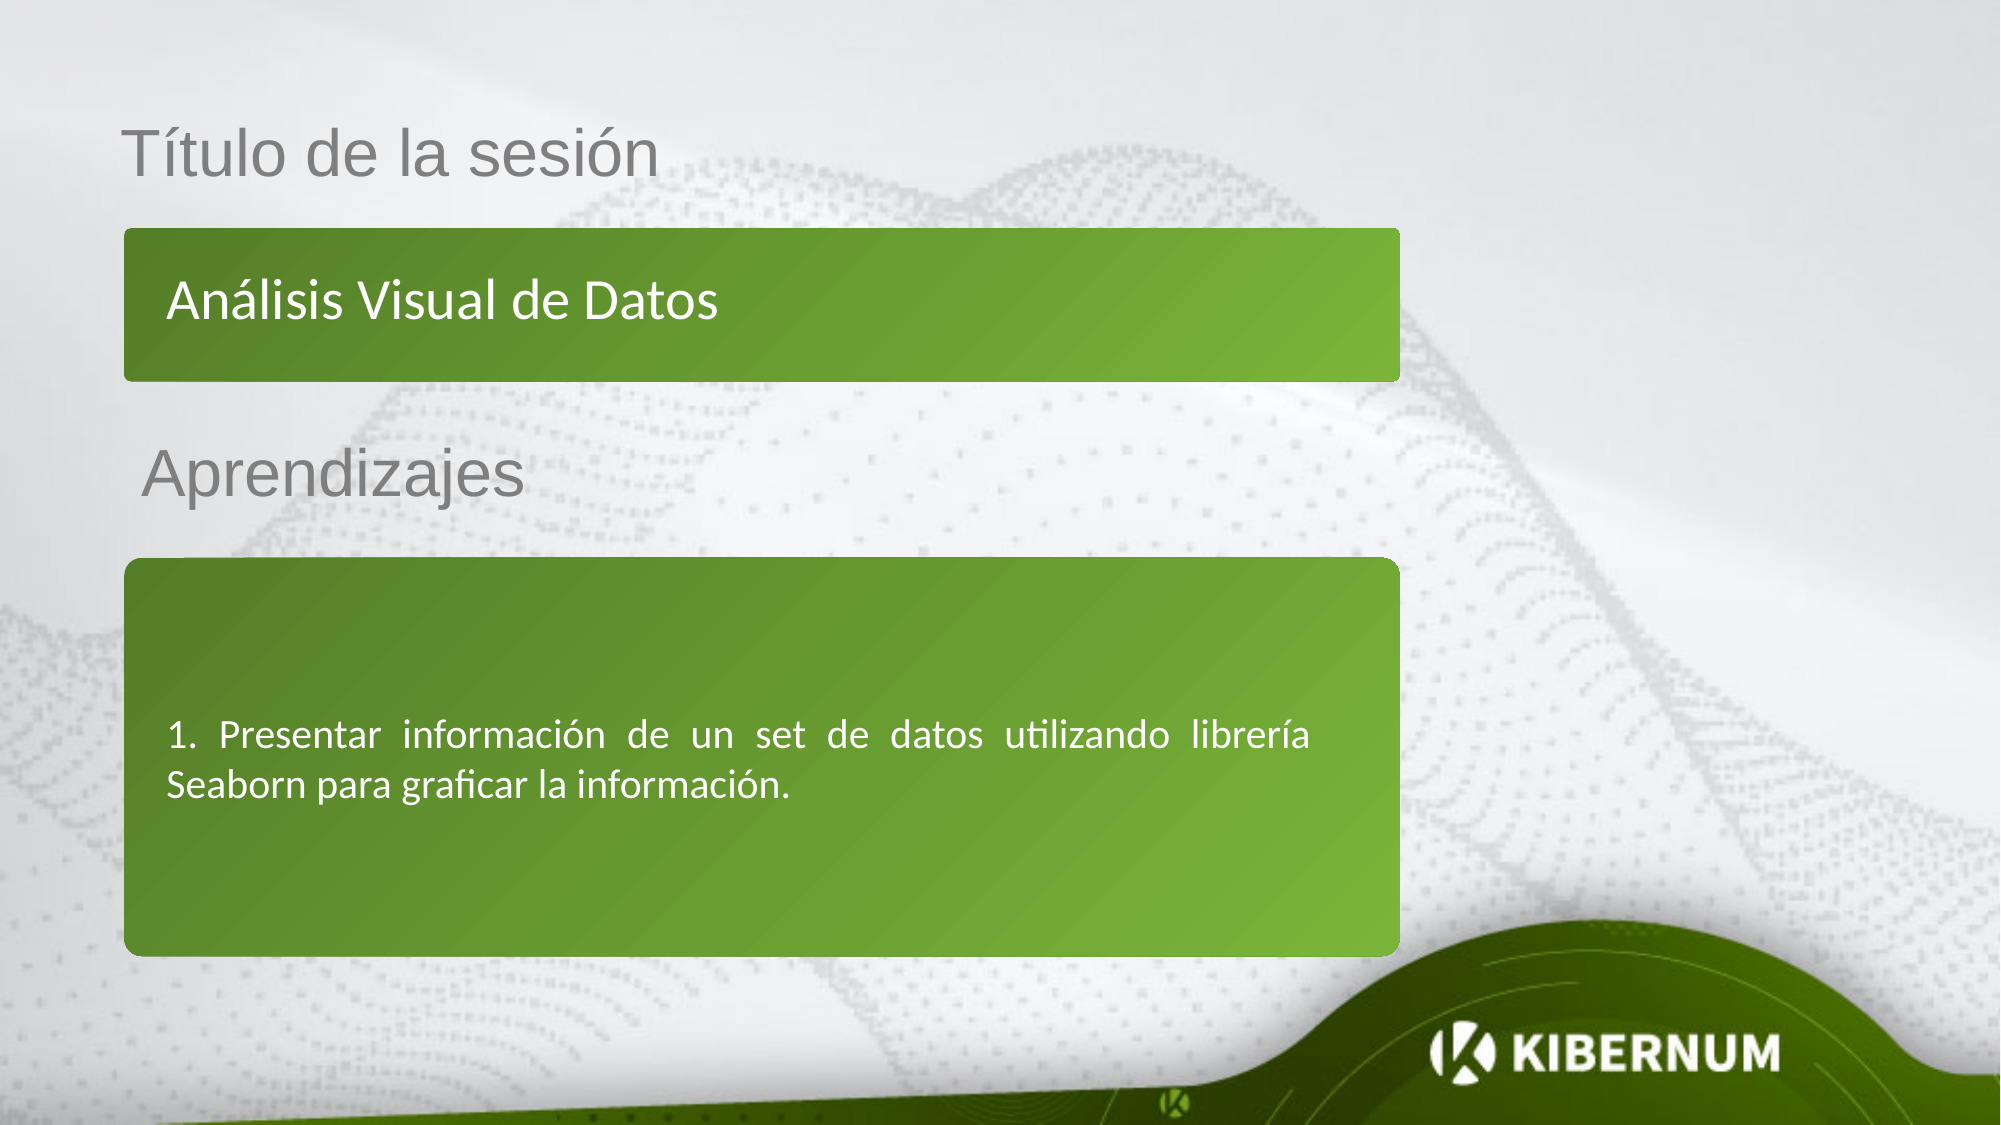

Título de la sesión

Análisis Visual de Datos
Aprendizajes

1. Presentar información de un set de datos utilizando librería Seaborn para graficar la información.